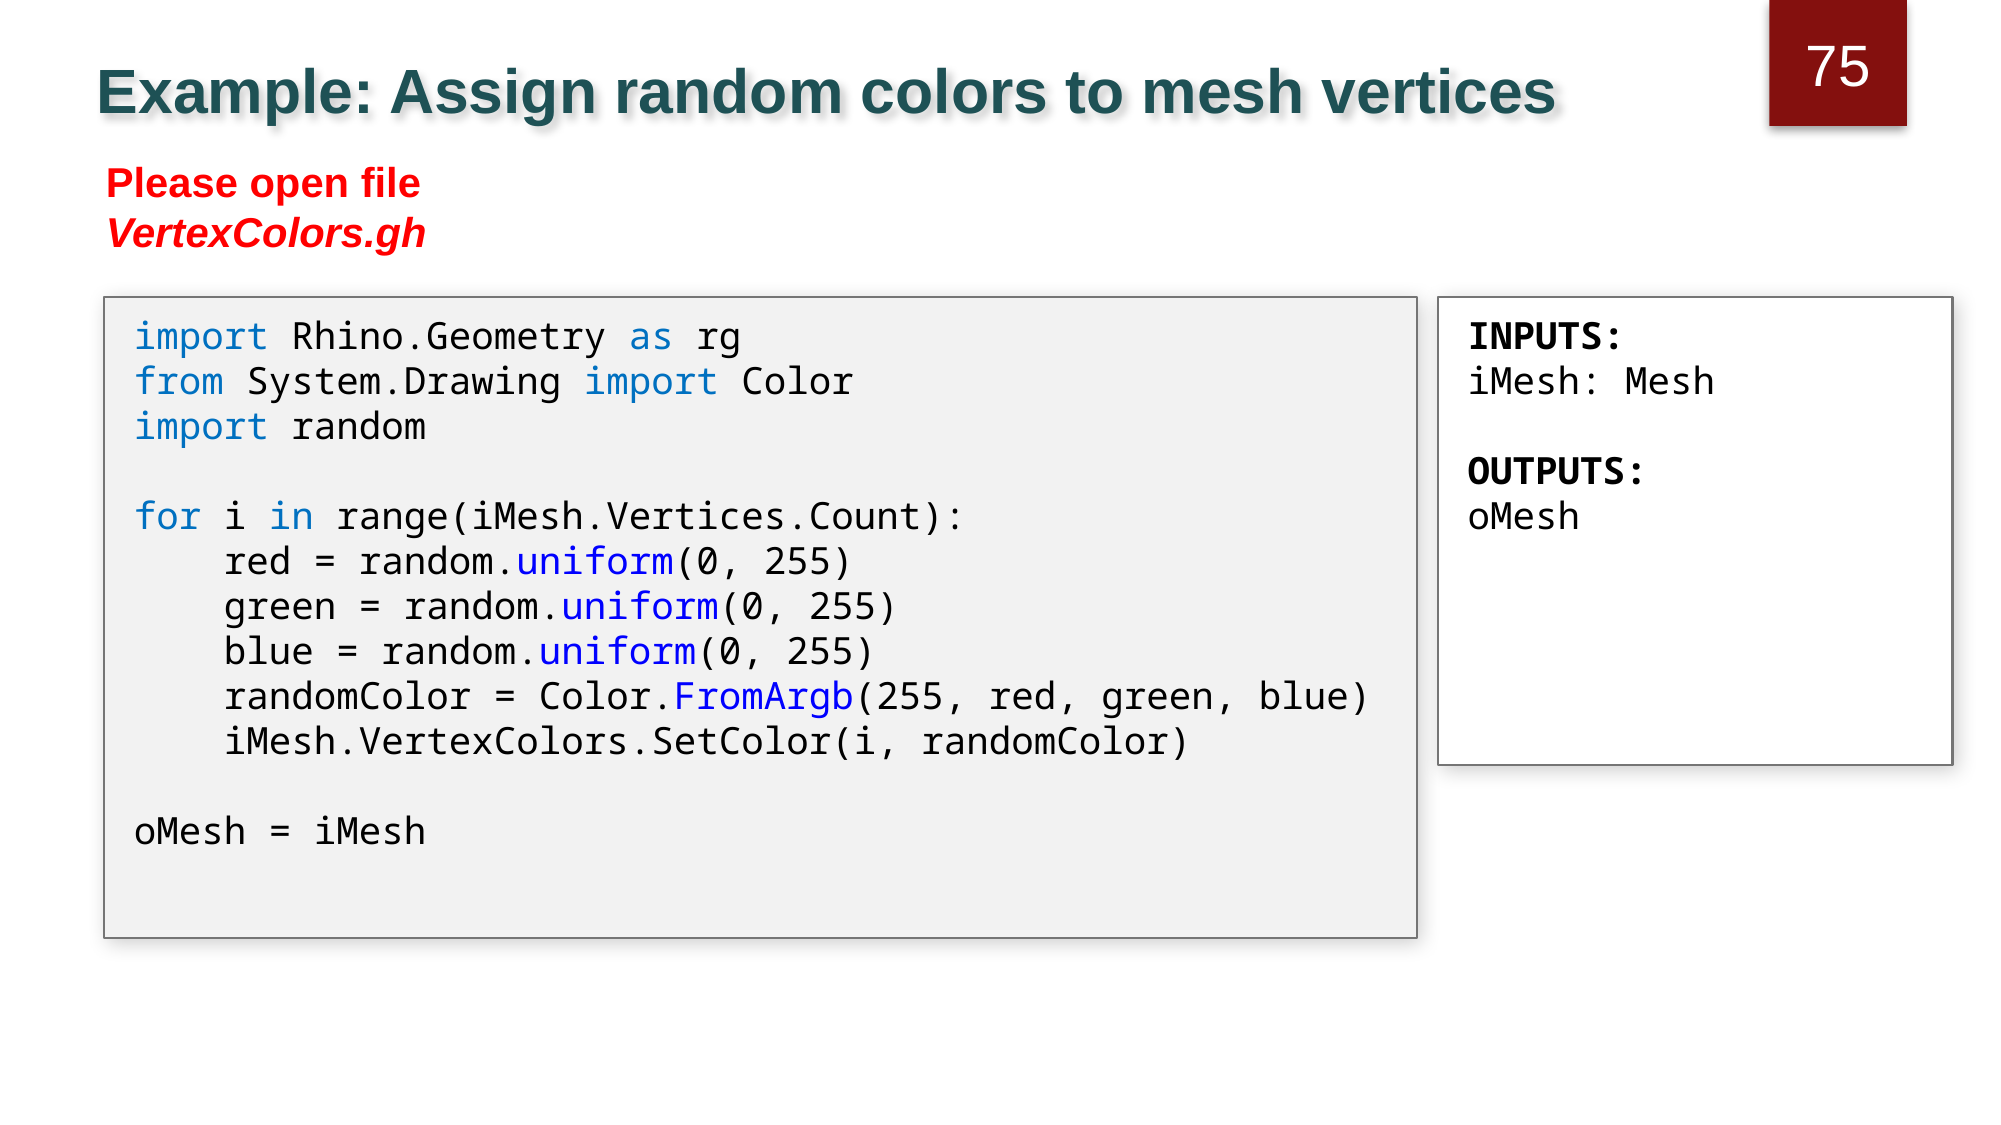

75
# Example: Assign random colors to mesh vertices
Please open file
VertexColors.gh
import Rhino.Geometry as rg
from System.Drawing import Color
import random

for i in range(iMesh.Vertices.Count):
    red = random.uniform(0, 255)
    green = random.uniform(0, 255)
    blue = random.uniform(0, 255)
    randomColor = Color.FromArgb(255, red, green, blue)
    iMesh.VertexColors.SetColor(i, randomColor)

oMesh = iMesh

INPUTS:
iMesh: Mesh

OUTPUTS:
oMesh